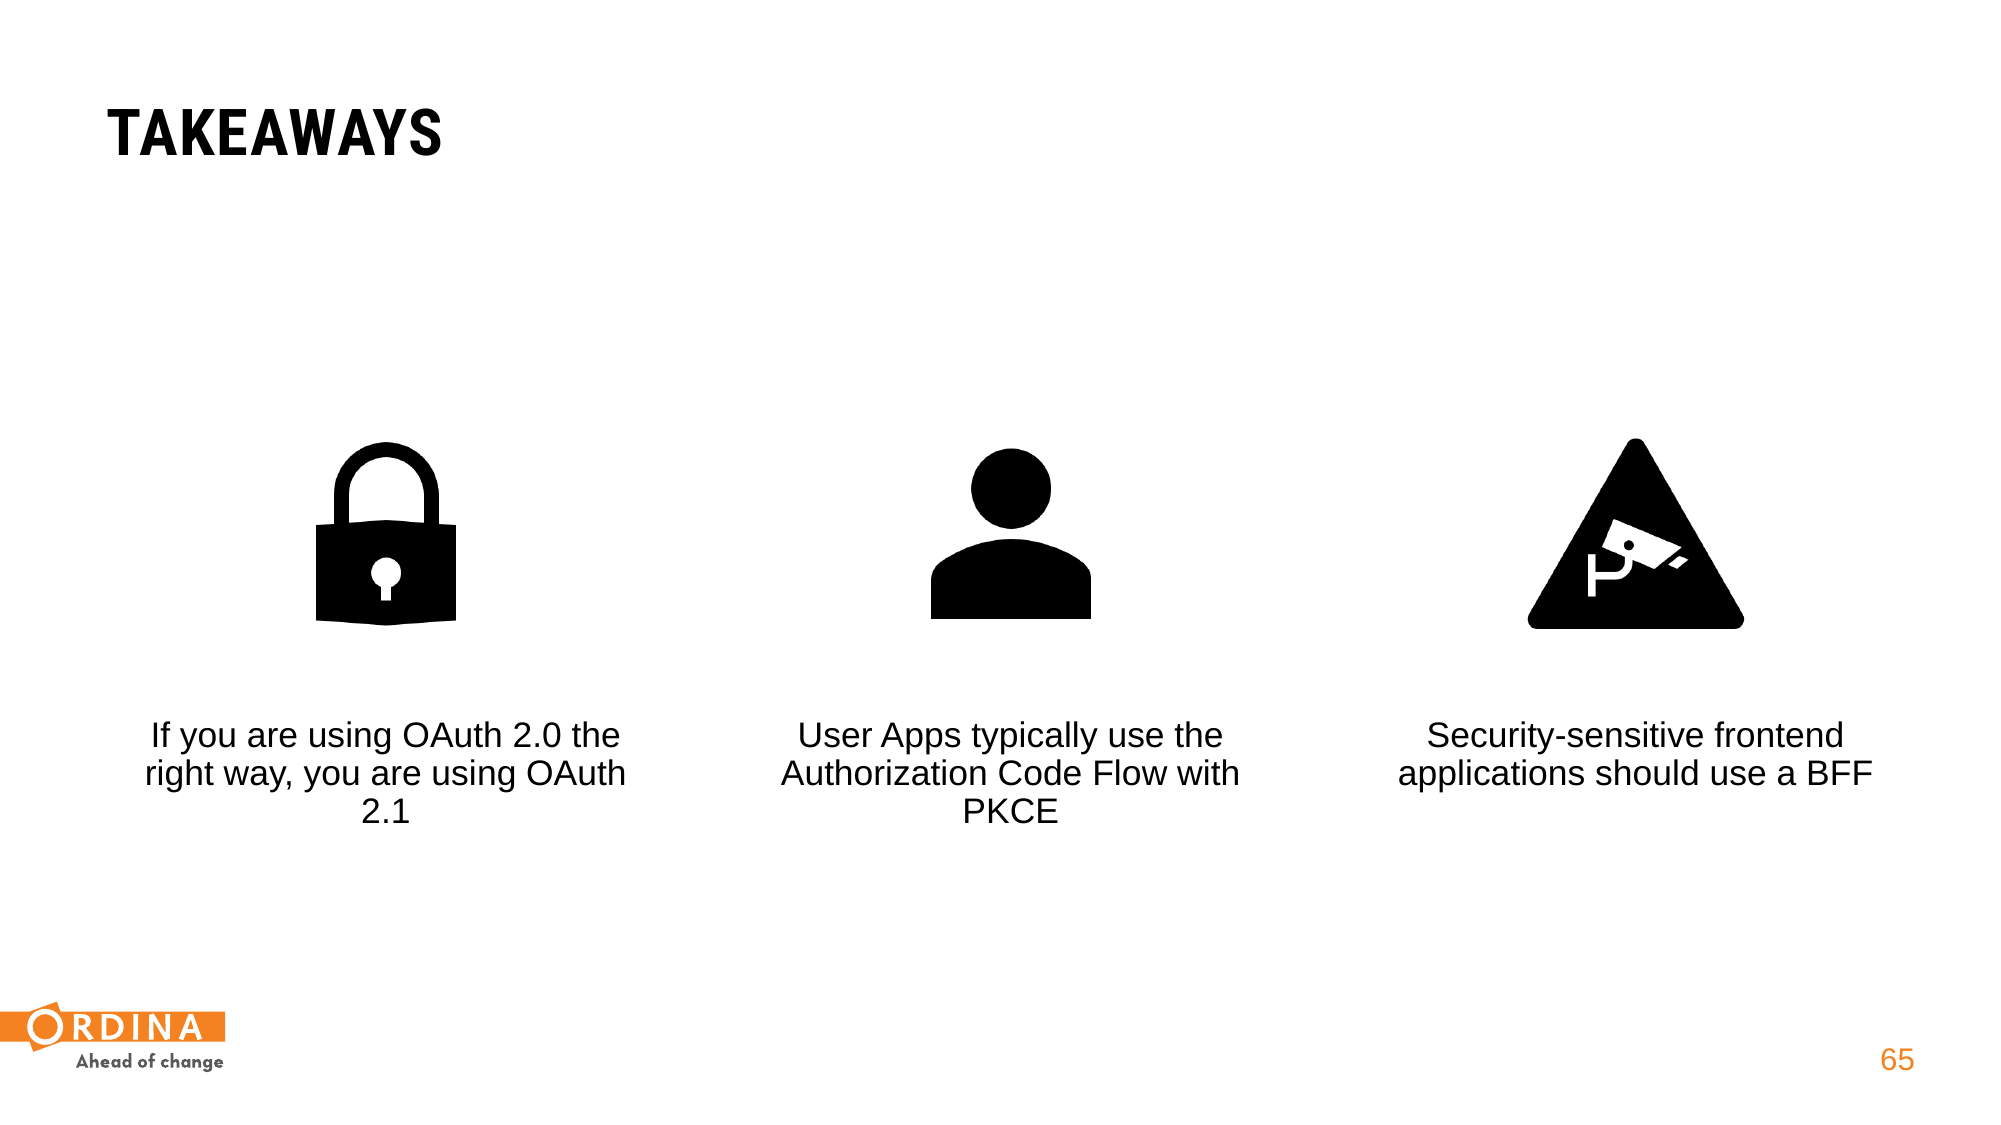

# Takeaways

If you are using OAuth 2.0 the right way, you are using OAuth 2.1
User Apps typically use the Authorization Code Flow with PKCE
Security-sensitive frontend applications should use a BFF
 65